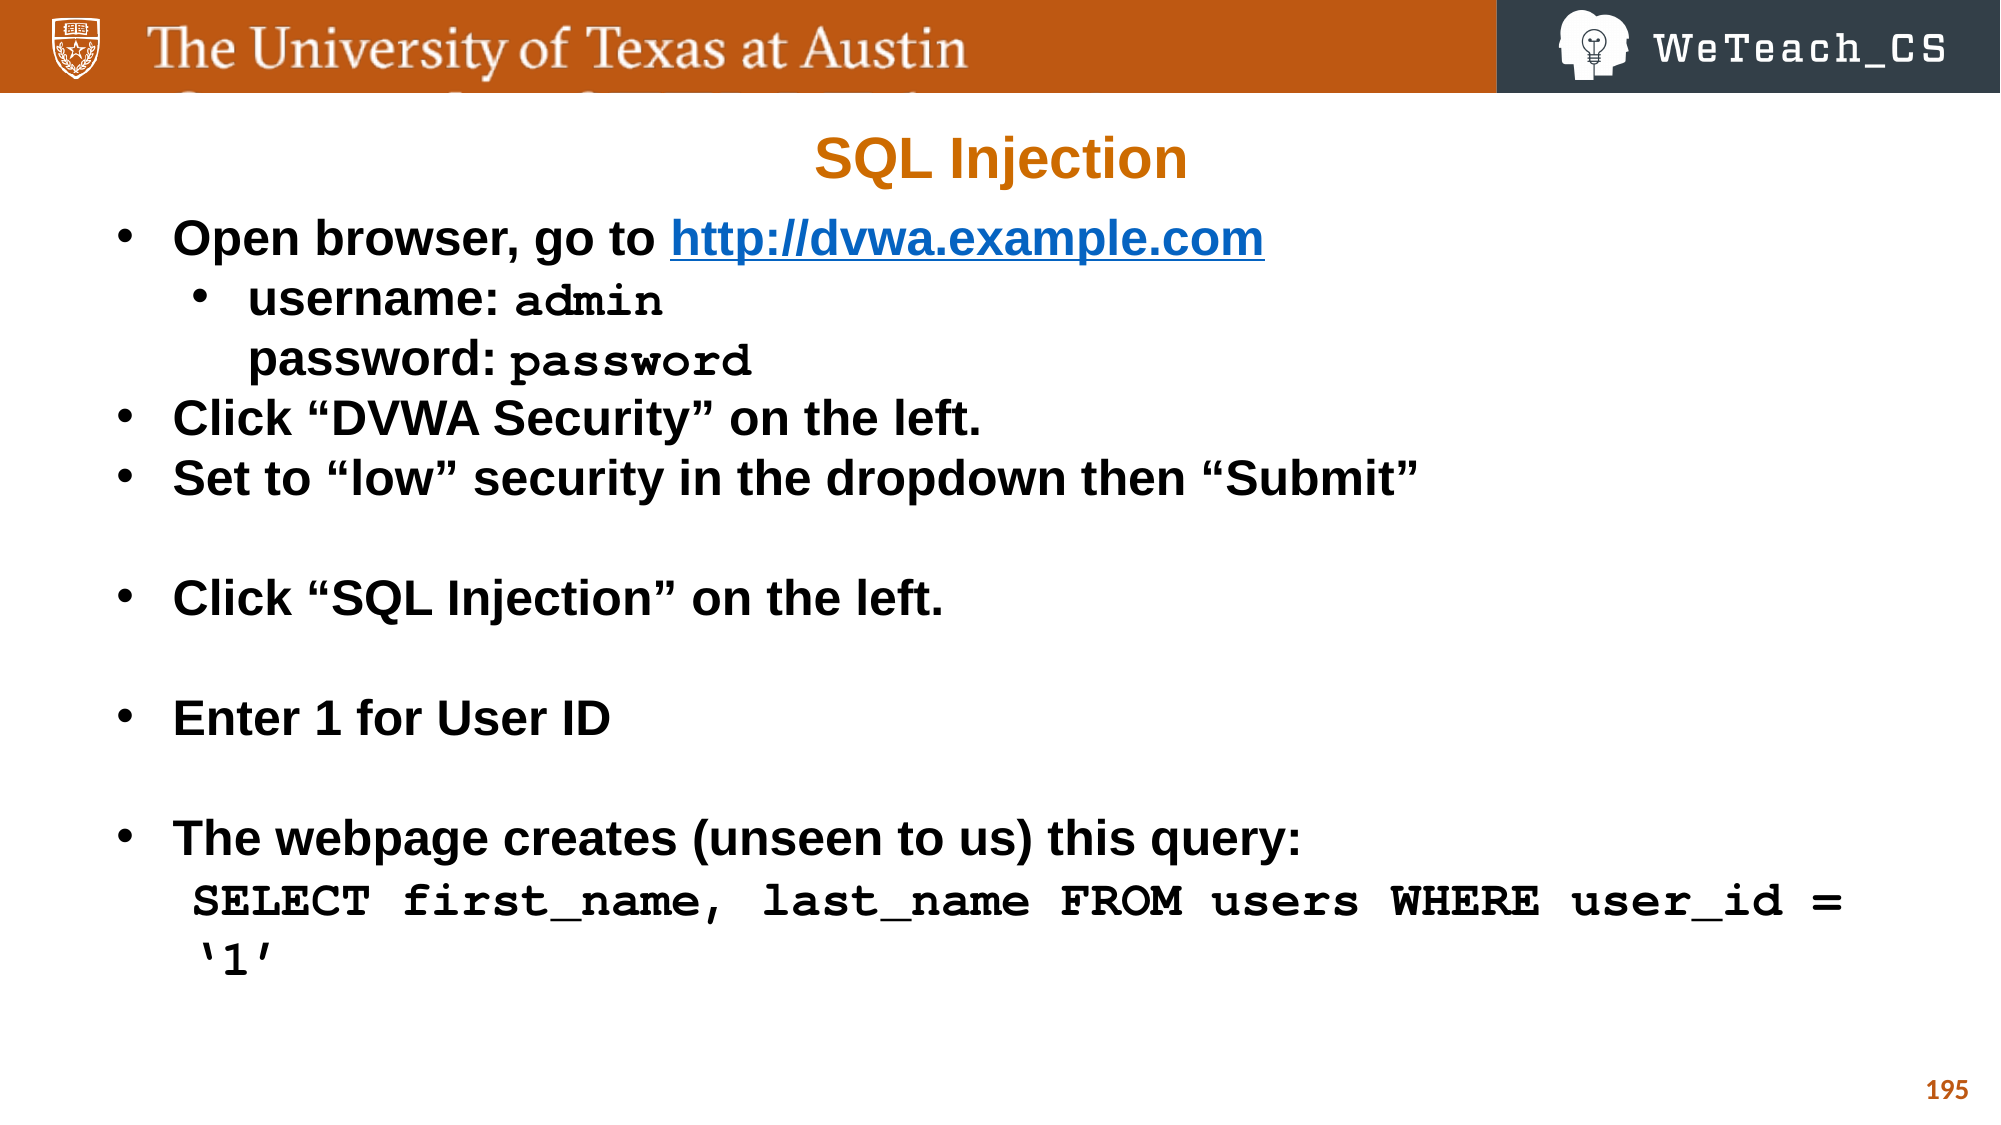

SQL Injection
Open browser, go to http://dvwa.example.com
username: admin
password: password
Click “DVWA Security” on the left.
Set to “low” security in the dropdown then “Submit”
Click “SQL Injection” on the left.

Enter 1 for User ID

The webpage creates (unseen to us) this query:
SELECT first_name, last_name FROM users WHERE user_id = ‘1’